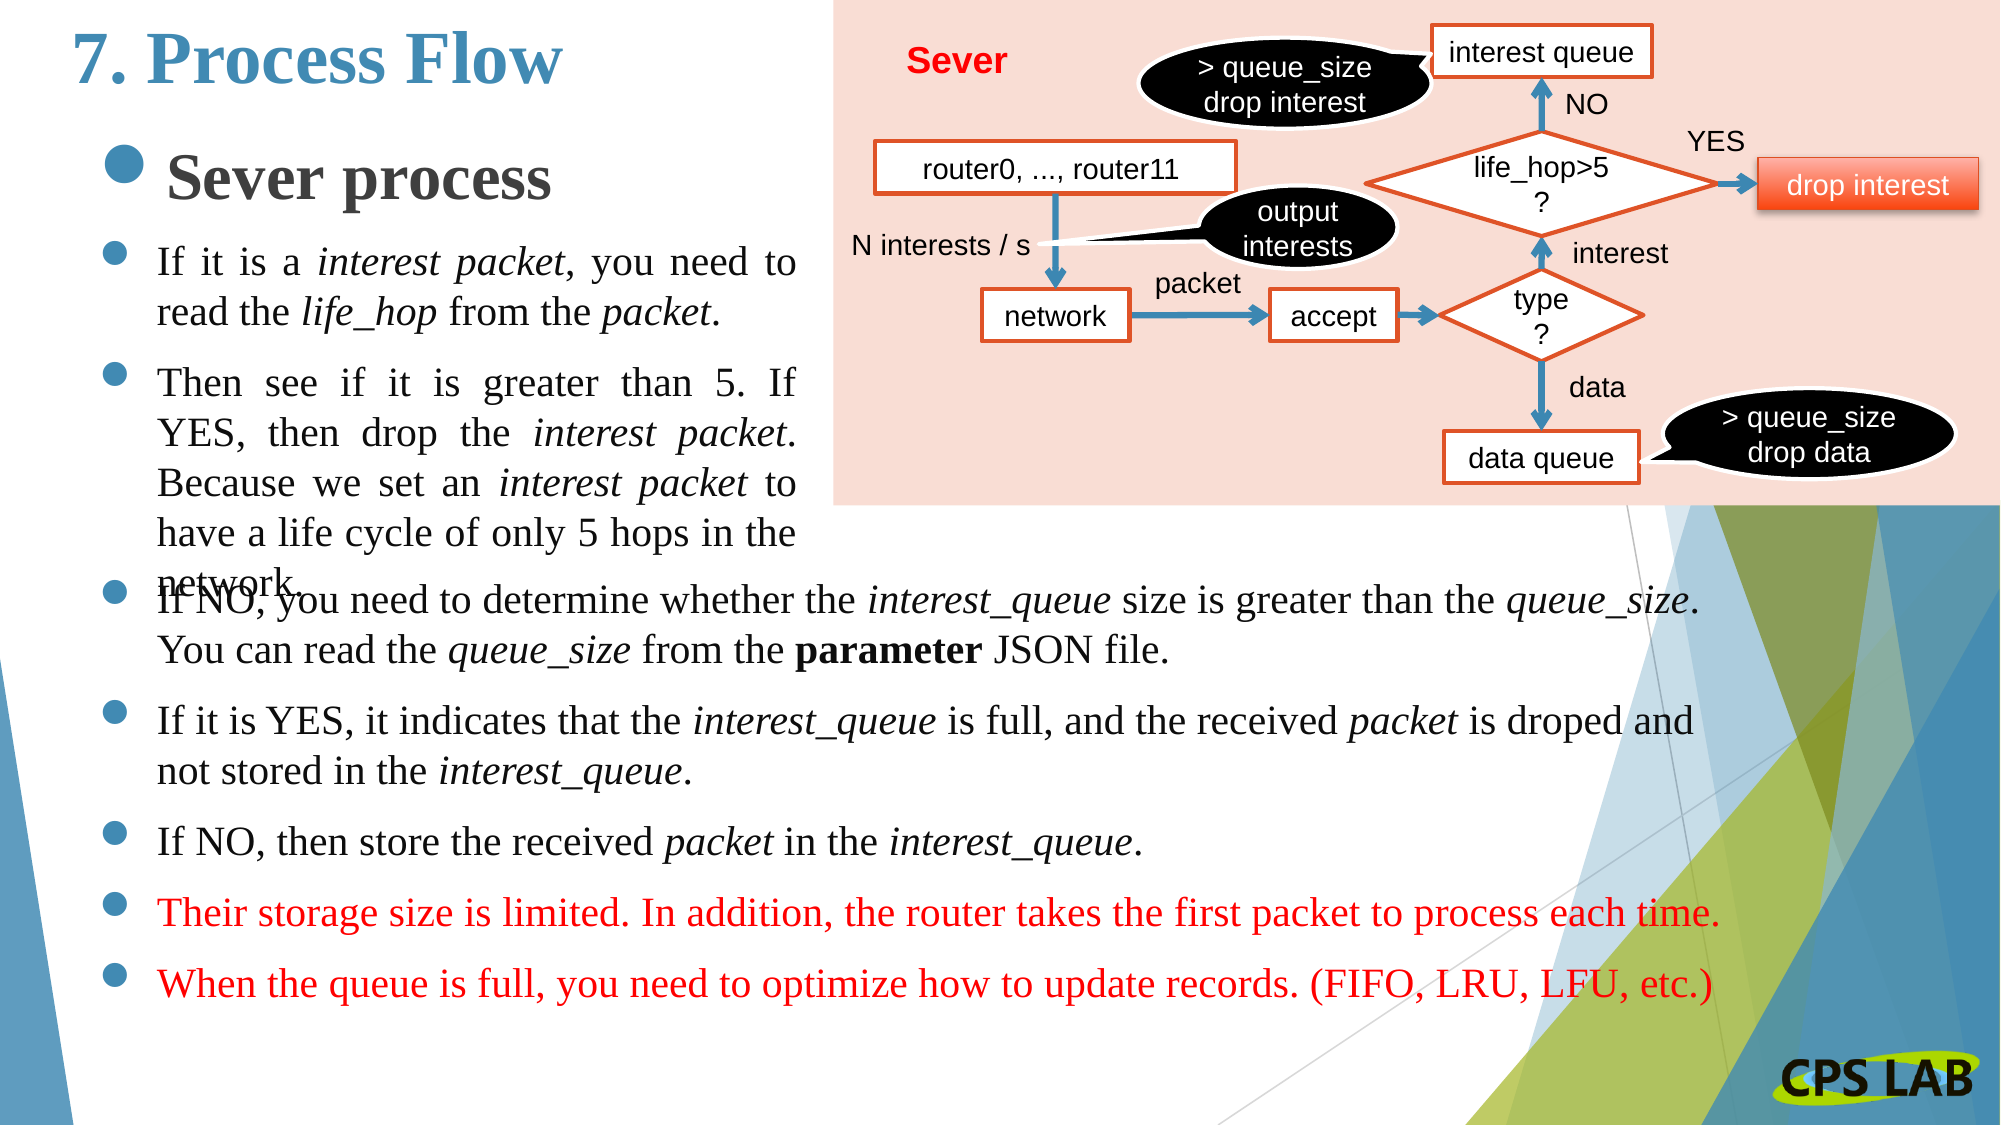

# 7. Process Flow
interest queue
Sever
> queue_size
drop interest
NO
YES
Sever process
If it is a interest packet, you need to read the life_hop from the packet.
Then see if it is greater than 5. If YES, then drop the interest packet. Because we set an interest packet to have a life cycle of only 5 hops in the network.
life_hop>5 ?
router0, ..., router11
drop interest
output interests
N interests / s
interest
packet
type ?
accept
network
data
> queue_size
drop data
data queue
If NO, you need to determine whether the interest_queue size is greater than the queue_size. You can read the queue_size from the parameter JSON file.
If it is YES, it indicates that the interest_queue is full, and the received packet is droped and not stored in the interest_queue.
If NO, then store the received packet in the interest_queue.
Their storage size is limited. In addition, the router takes the first packet to process each time.
When the queue is full, you need to optimize how to update records. (FIFO, LRU, LFU, etc.)